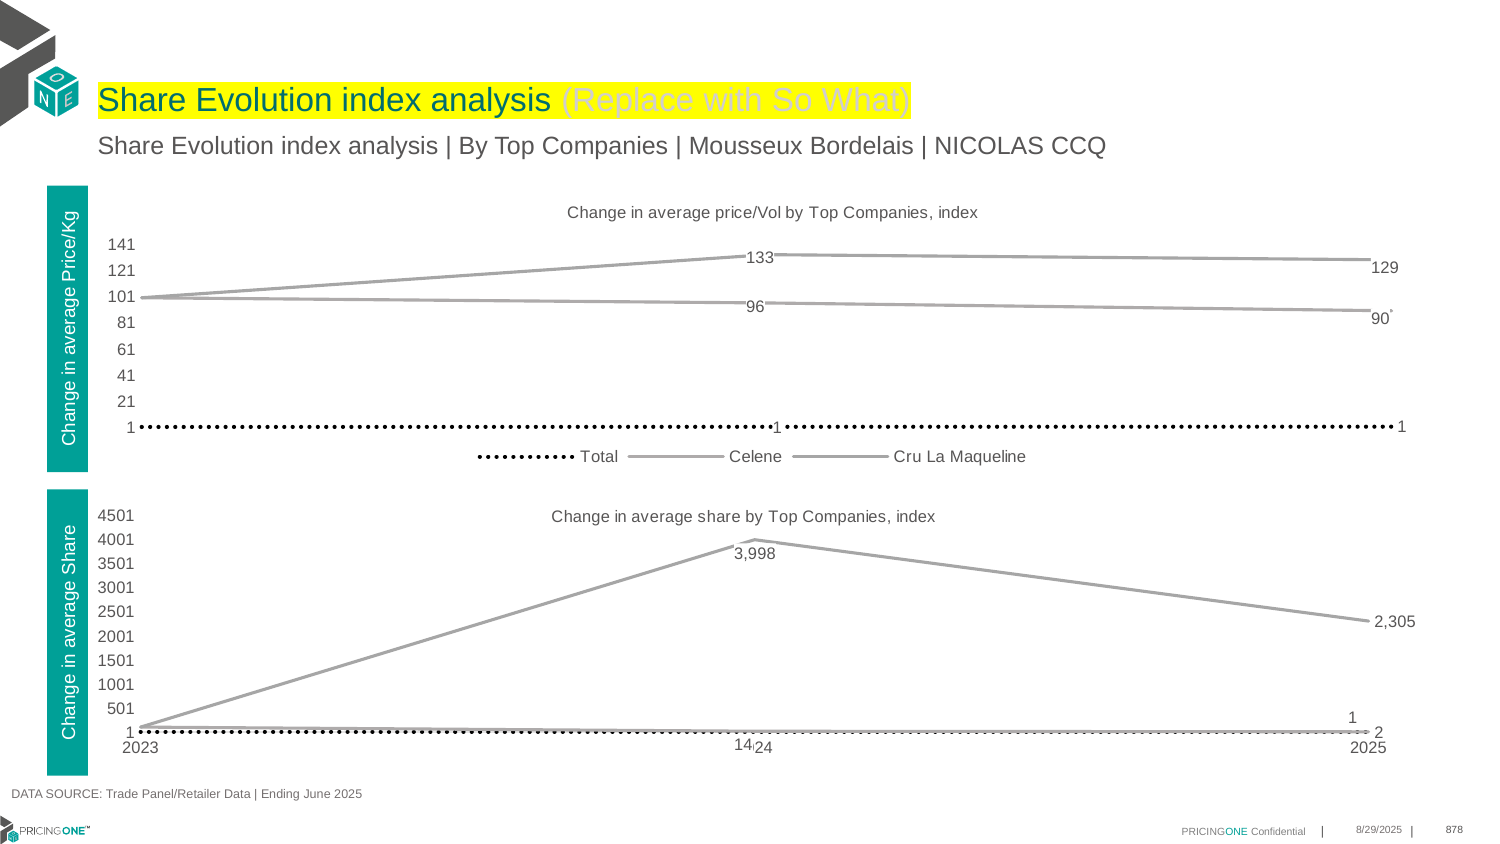

# Share Evolution index analysis (Replace with So What)
Share Evolution index analysis | By Top Companies | Mousseux Bordelais | NICOLAS CCQ

### Chart: Change in average price/Vol by Top Companies, index

| Category | Total | Celene | Cru La Maqueline |
|---|---|---|---|
| 2023 | 1.0 | 100.0 | 100.0 |
| 2024 | 1.1331412574534598 | 96.0 | 133.0 |
| 2025 | 1.2079468920092966 | 90.0 | 129.0 |
Change in average Price/Kg

### Chart: Change in average share by Top Companies, index

| Category | Total | Celene | Cru La Maqueline |
|---|---|---|---|
| 2023 | 1.0 | 100.0 | 100.0 |
| 2024 | 1.0 | 14.0 | 3998.0 |
| 2025 | 1.0 | 2.0 | 2305.0 |
Change in average Share
DATA SOURCE: Trade Panel/Retailer Data | Ending June 2025

8/29/2025
878